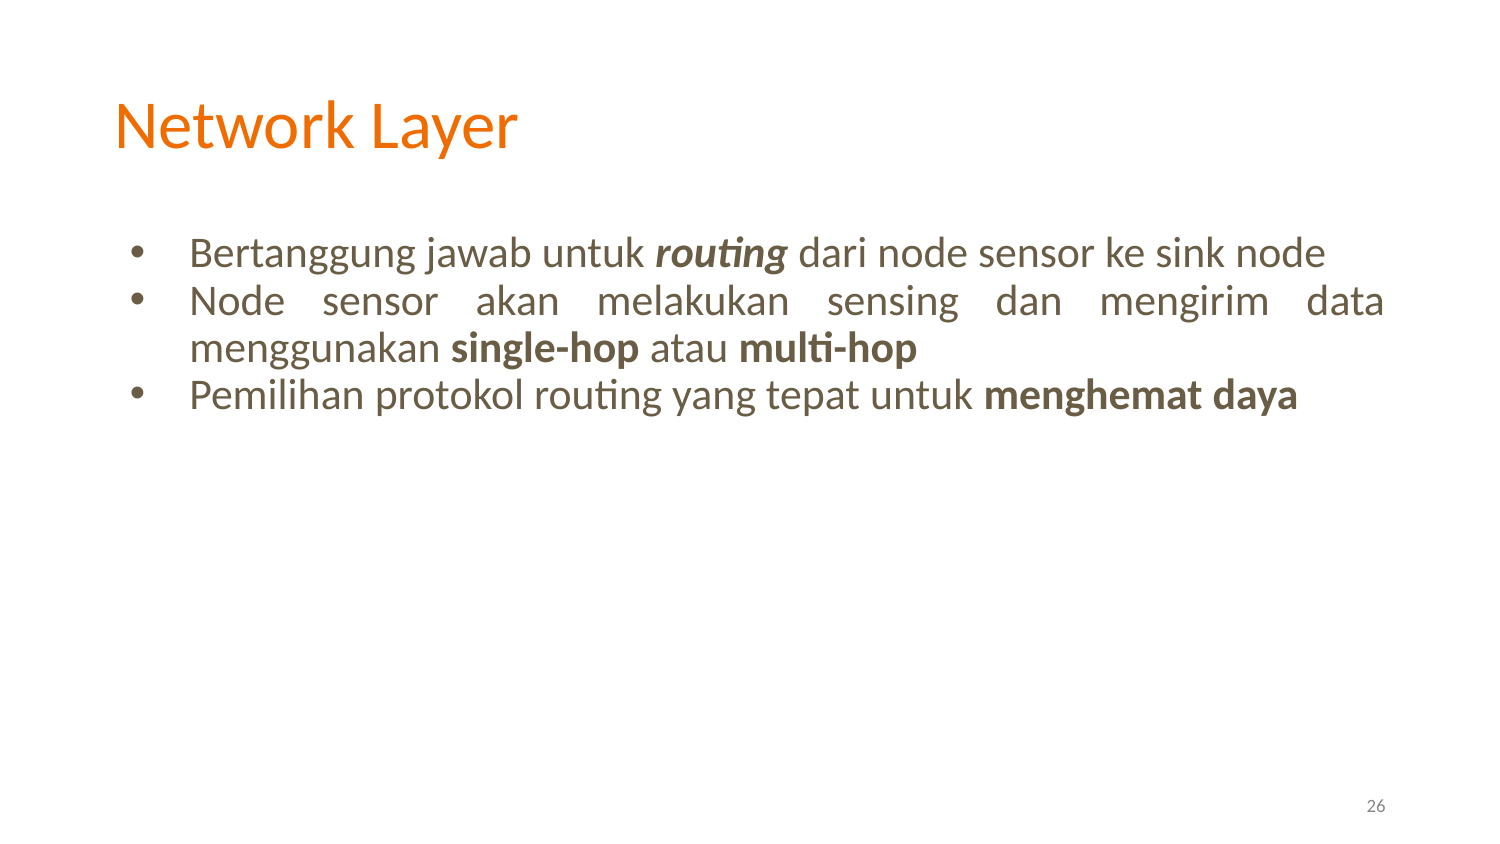

# Network Layer
Bertanggung jawab untuk routing dari node sensor ke sink node
Node sensor akan melakukan sensing dan mengirim data menggunakan single-hop atau multi-hop
Pemilihan protokol routing yang tepat untuk menghemat daya
26